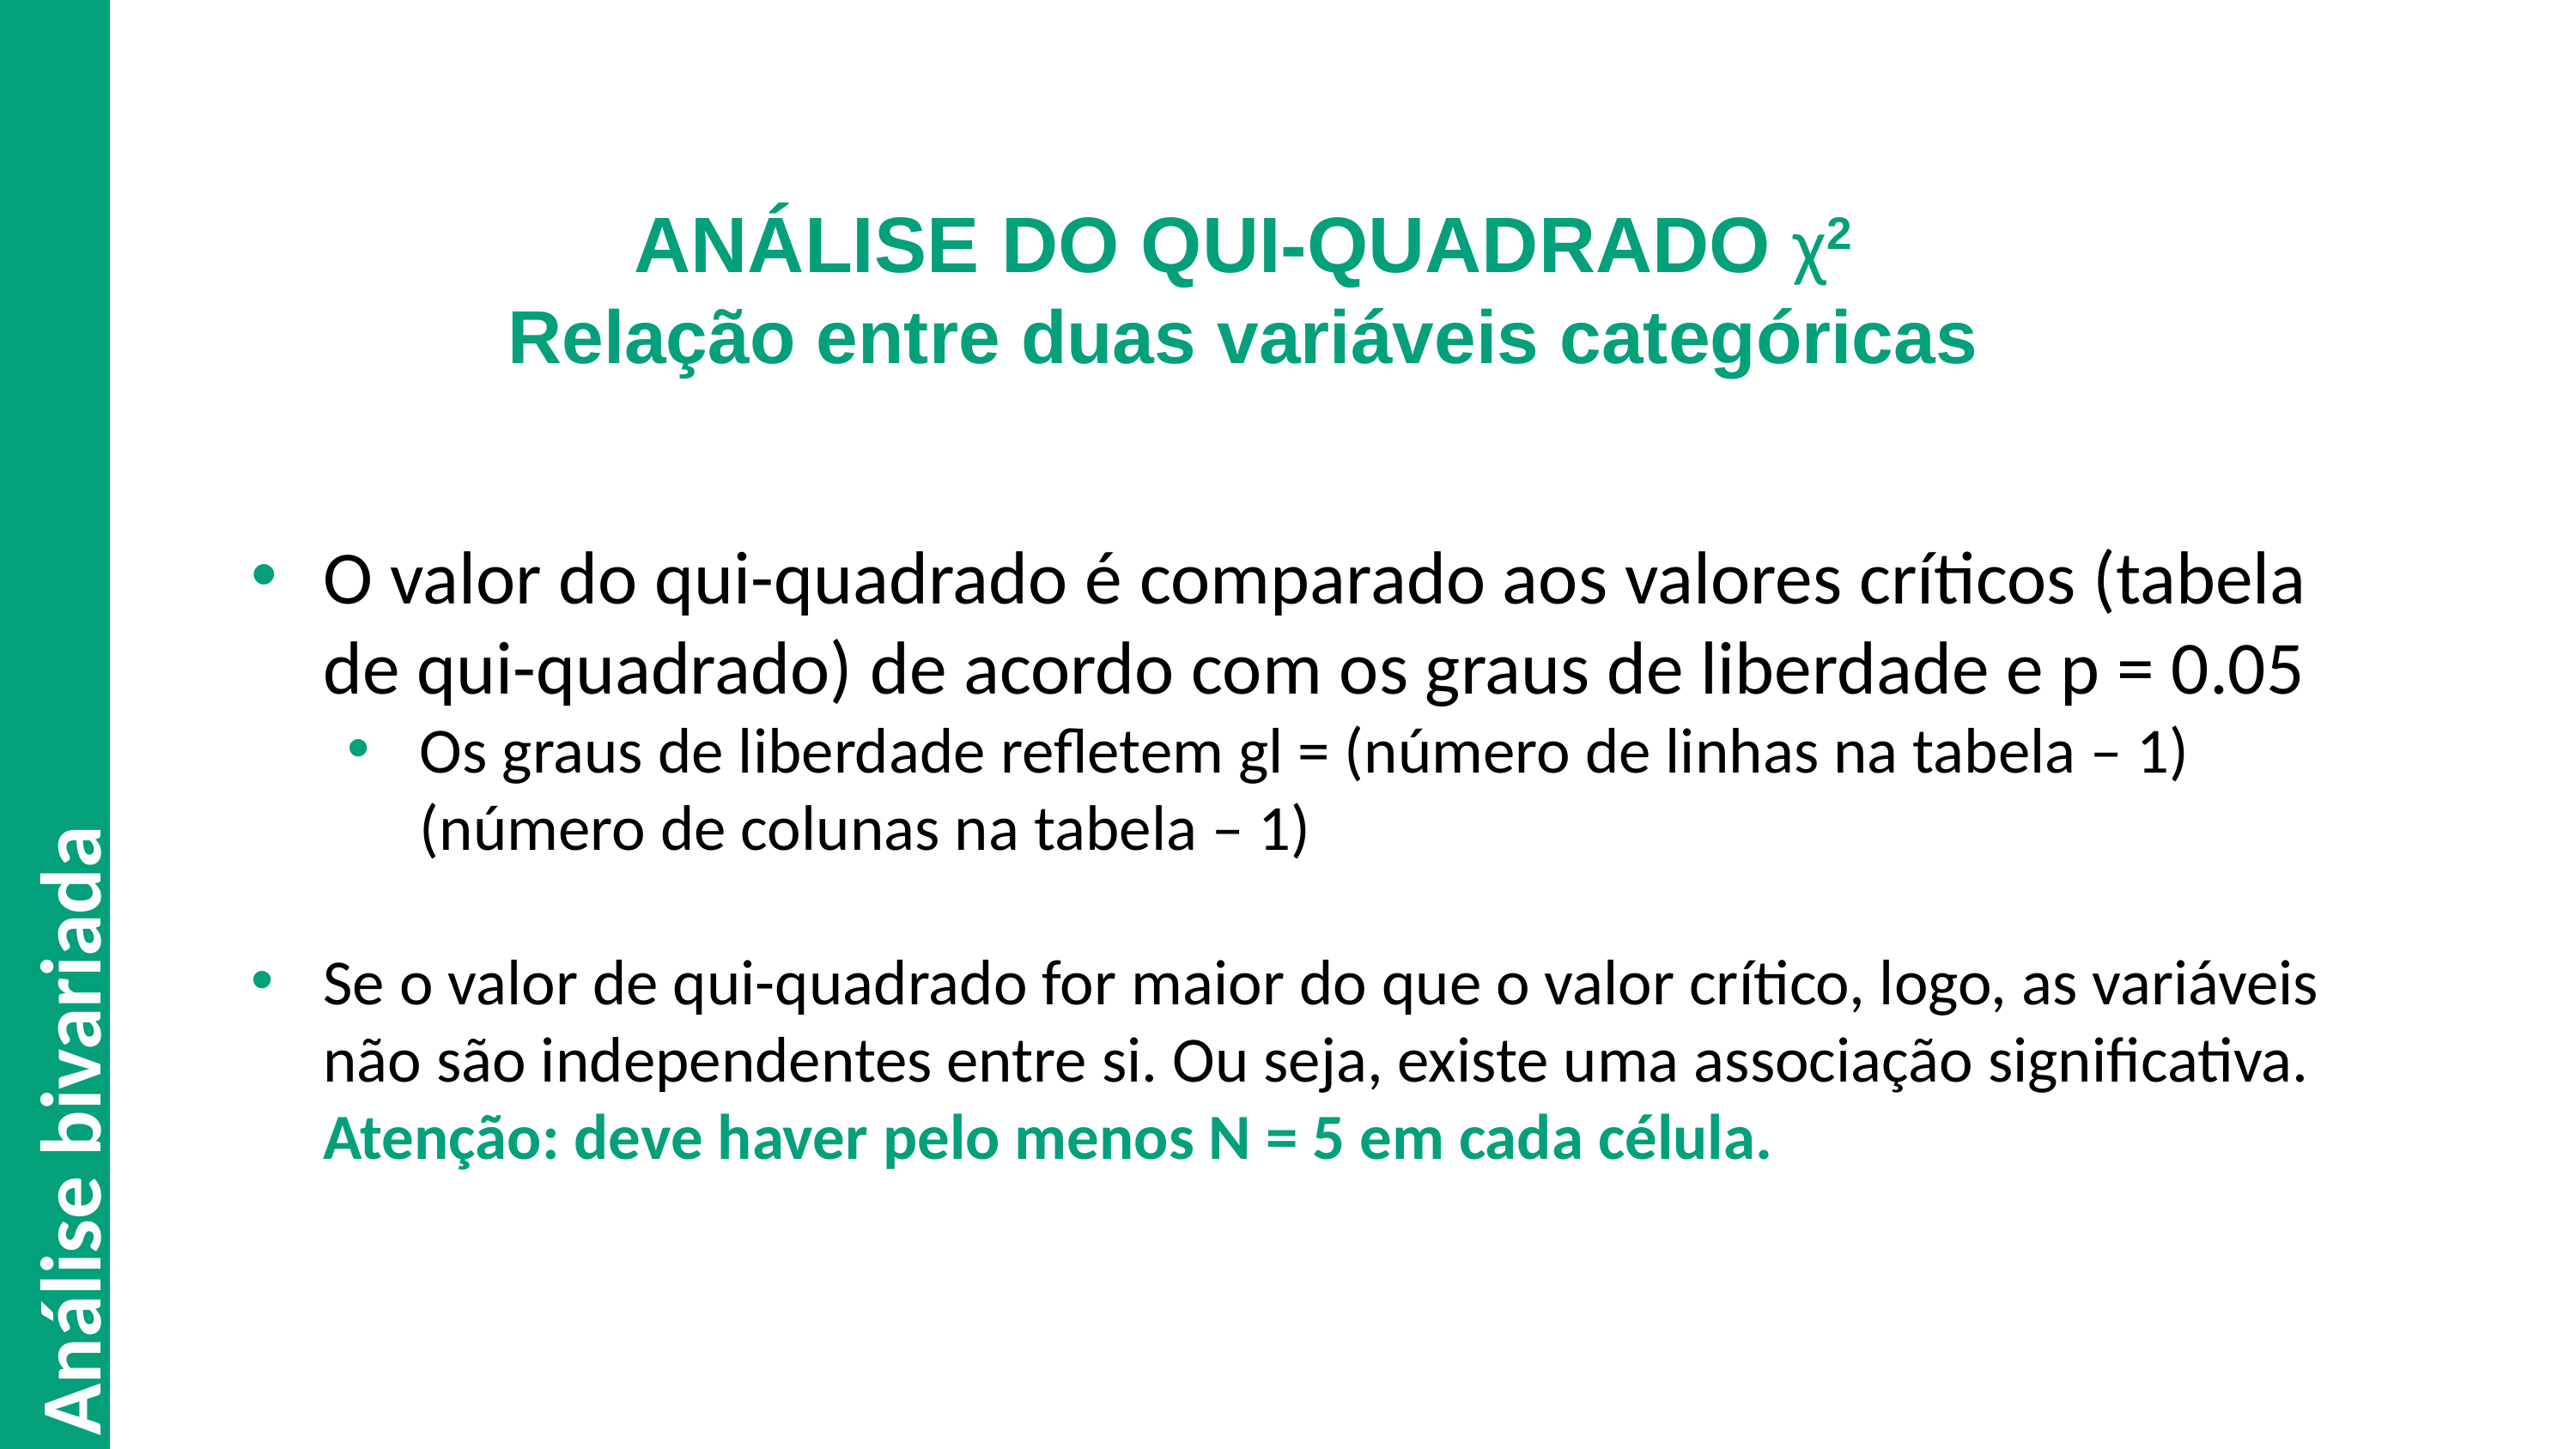

# ANÁLISE DO QUI-QUADRADO χ2 Relação entre duas variáveis categóricas
O valor do qui-quadrado é comparado aos valores críticos (tabela de qui-quadrado) de acordo com os graus de liberdade e p = 0.05
Os graus de liberdade refletem gl = (número de linhas na tabela – 1) (número de colunas na tabela – 1)

Se o valor de qui-quadrado for maior do que o valor crítico, logo, as variáveis não são independentes entre si. Ou seja, existe uma associação significativa. Atenção: deve haver pelo menos N = 5 em cada célula.
Análise bivariada